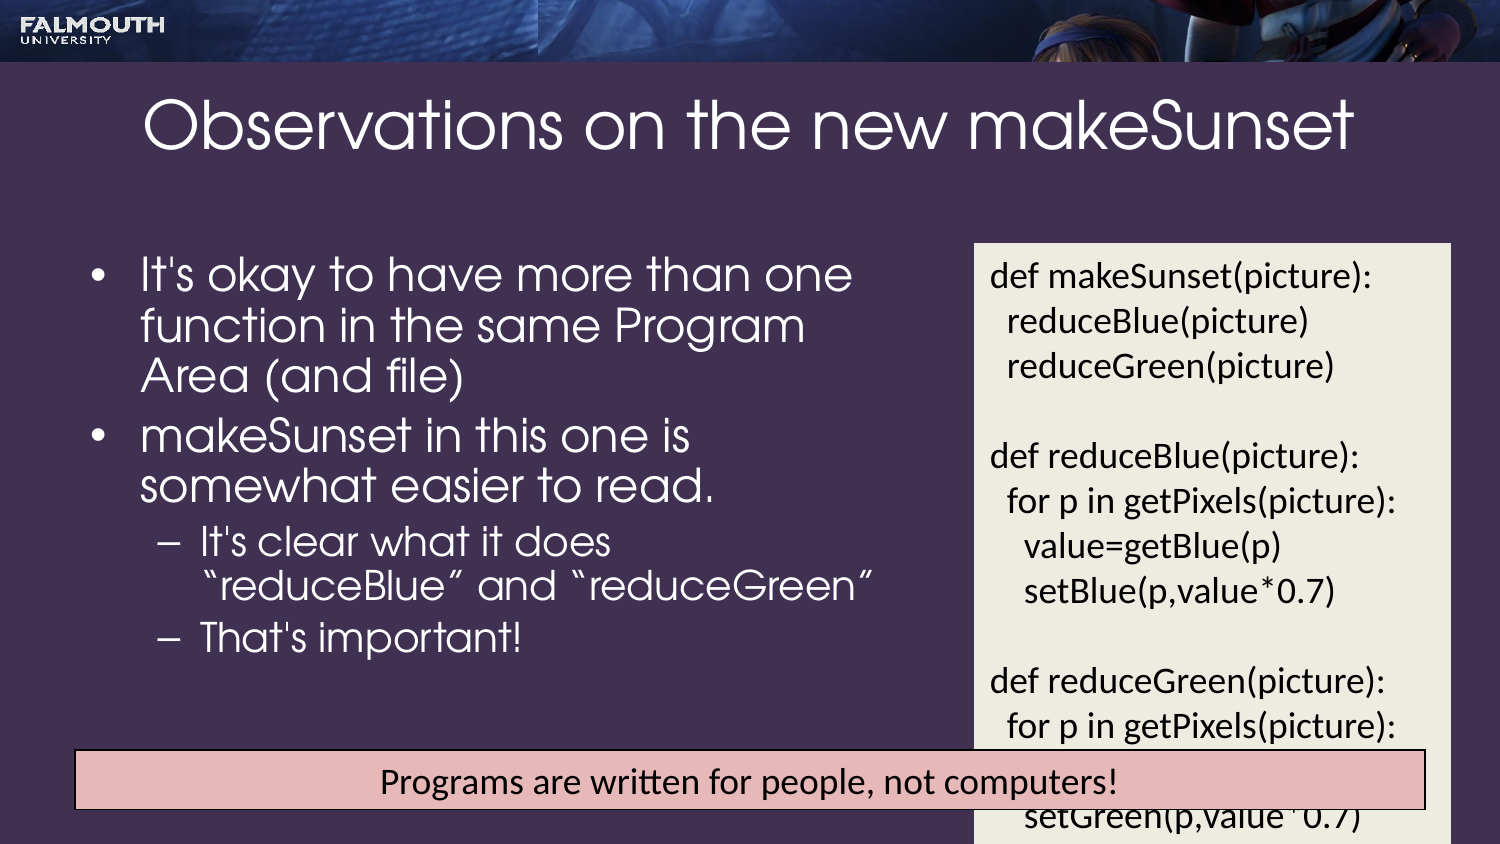

# Observations on the new makeSunset
It's okay to have more than one function in the same Program Area (and file)
makeSunset in this one is somewhat easier to read.
It's clear what it does “reduceBlue” and “reduceGreen”
That's important!

def makeSunset(picture):
  reduceBlue(picture)
  reduceGreen(picture)

def reduceBlue(picture):
  for p in getPixels(picture):
    value=getBlue(p)
    setBlue(p,value*0.7)

def reduceGreen(picture):
  for p in getPixels(picture):
    value=getGreen(p)
    setGreen(p,value*0.7)
Programs are written for people, not computers!